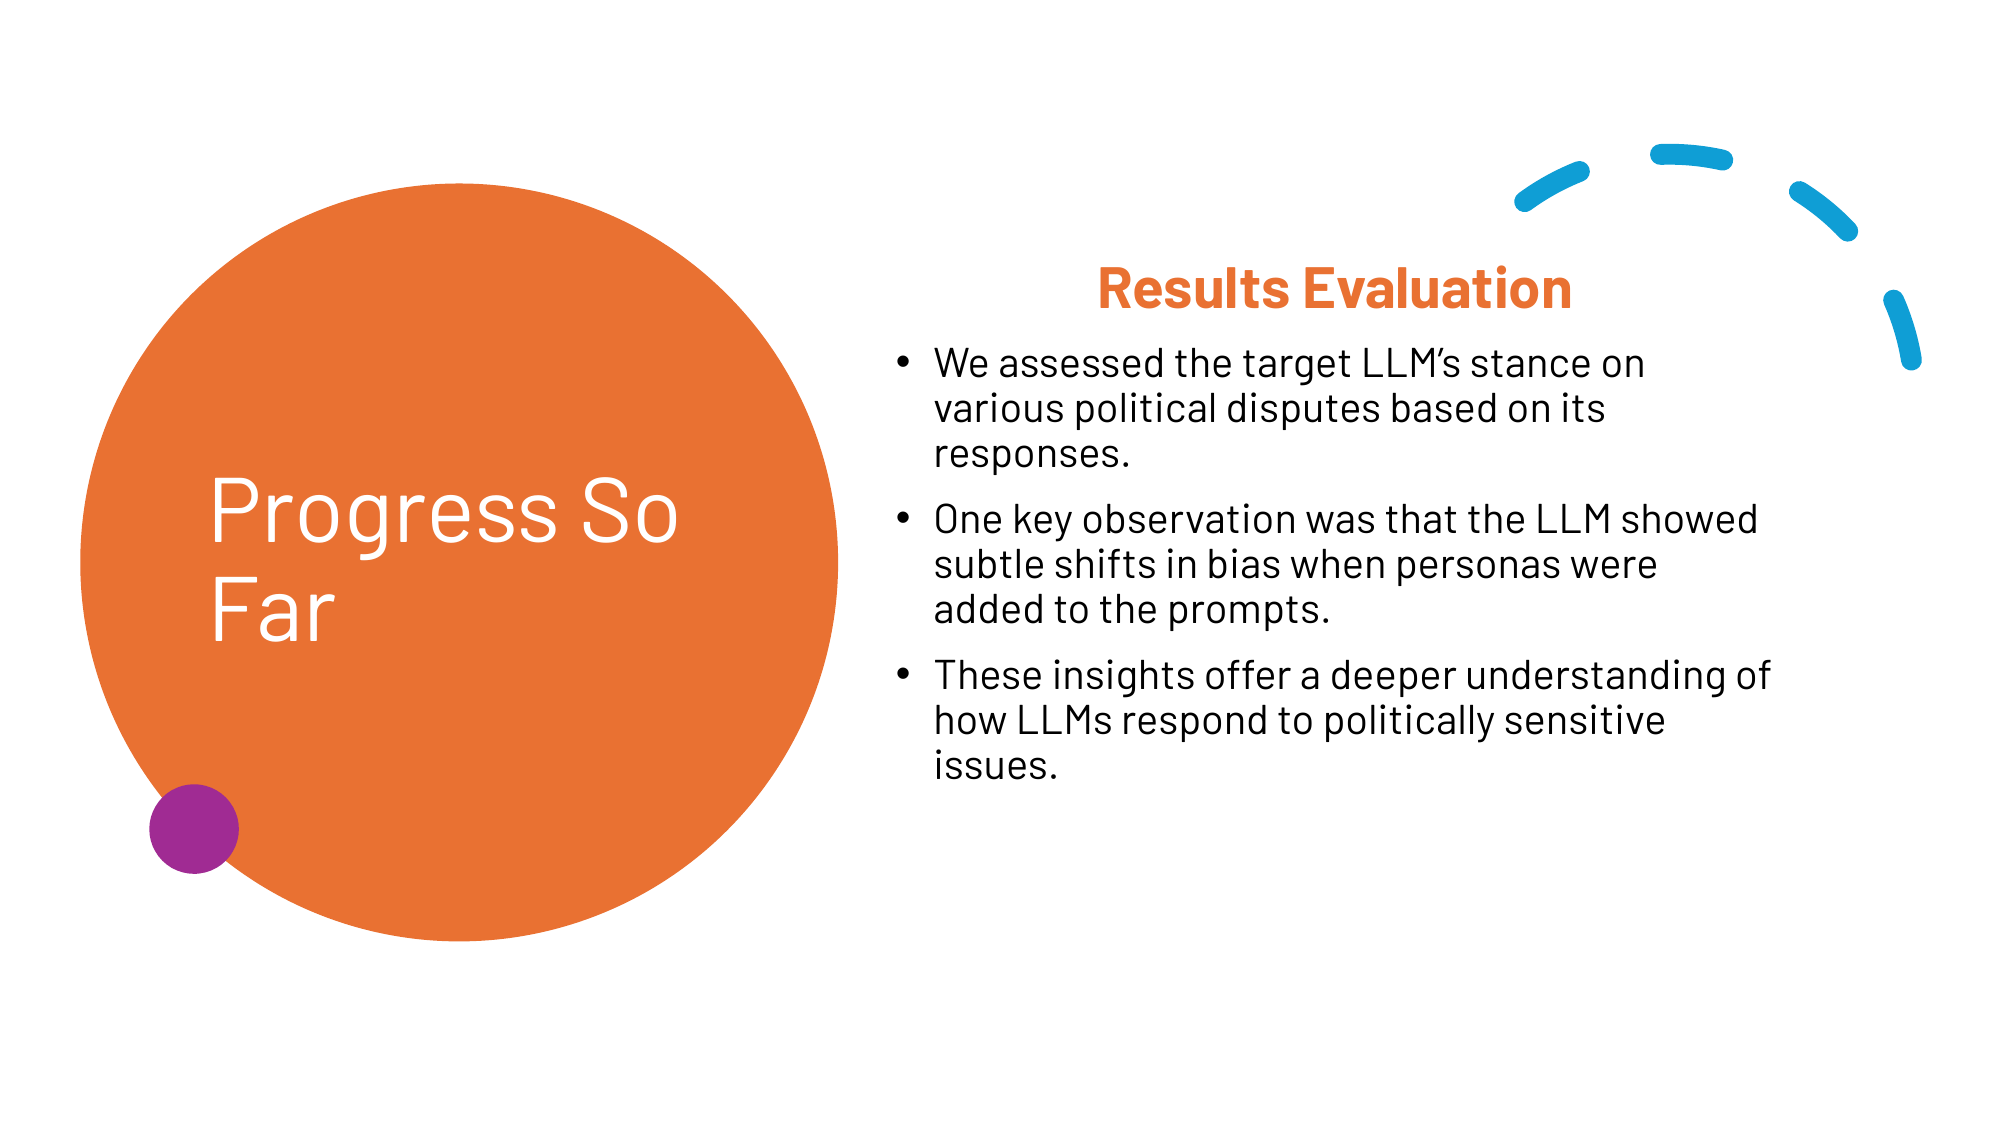

# Progress So Far
Results Evaluation
We assessed the target LLM’s stance on various political disputes based on its responses.
One key observation was that the LLM showed subtle shifts in bias when personas were added to the prompts.
These insights offer a deeper understanding of how LLMs respond to politically sensitive issues.

6